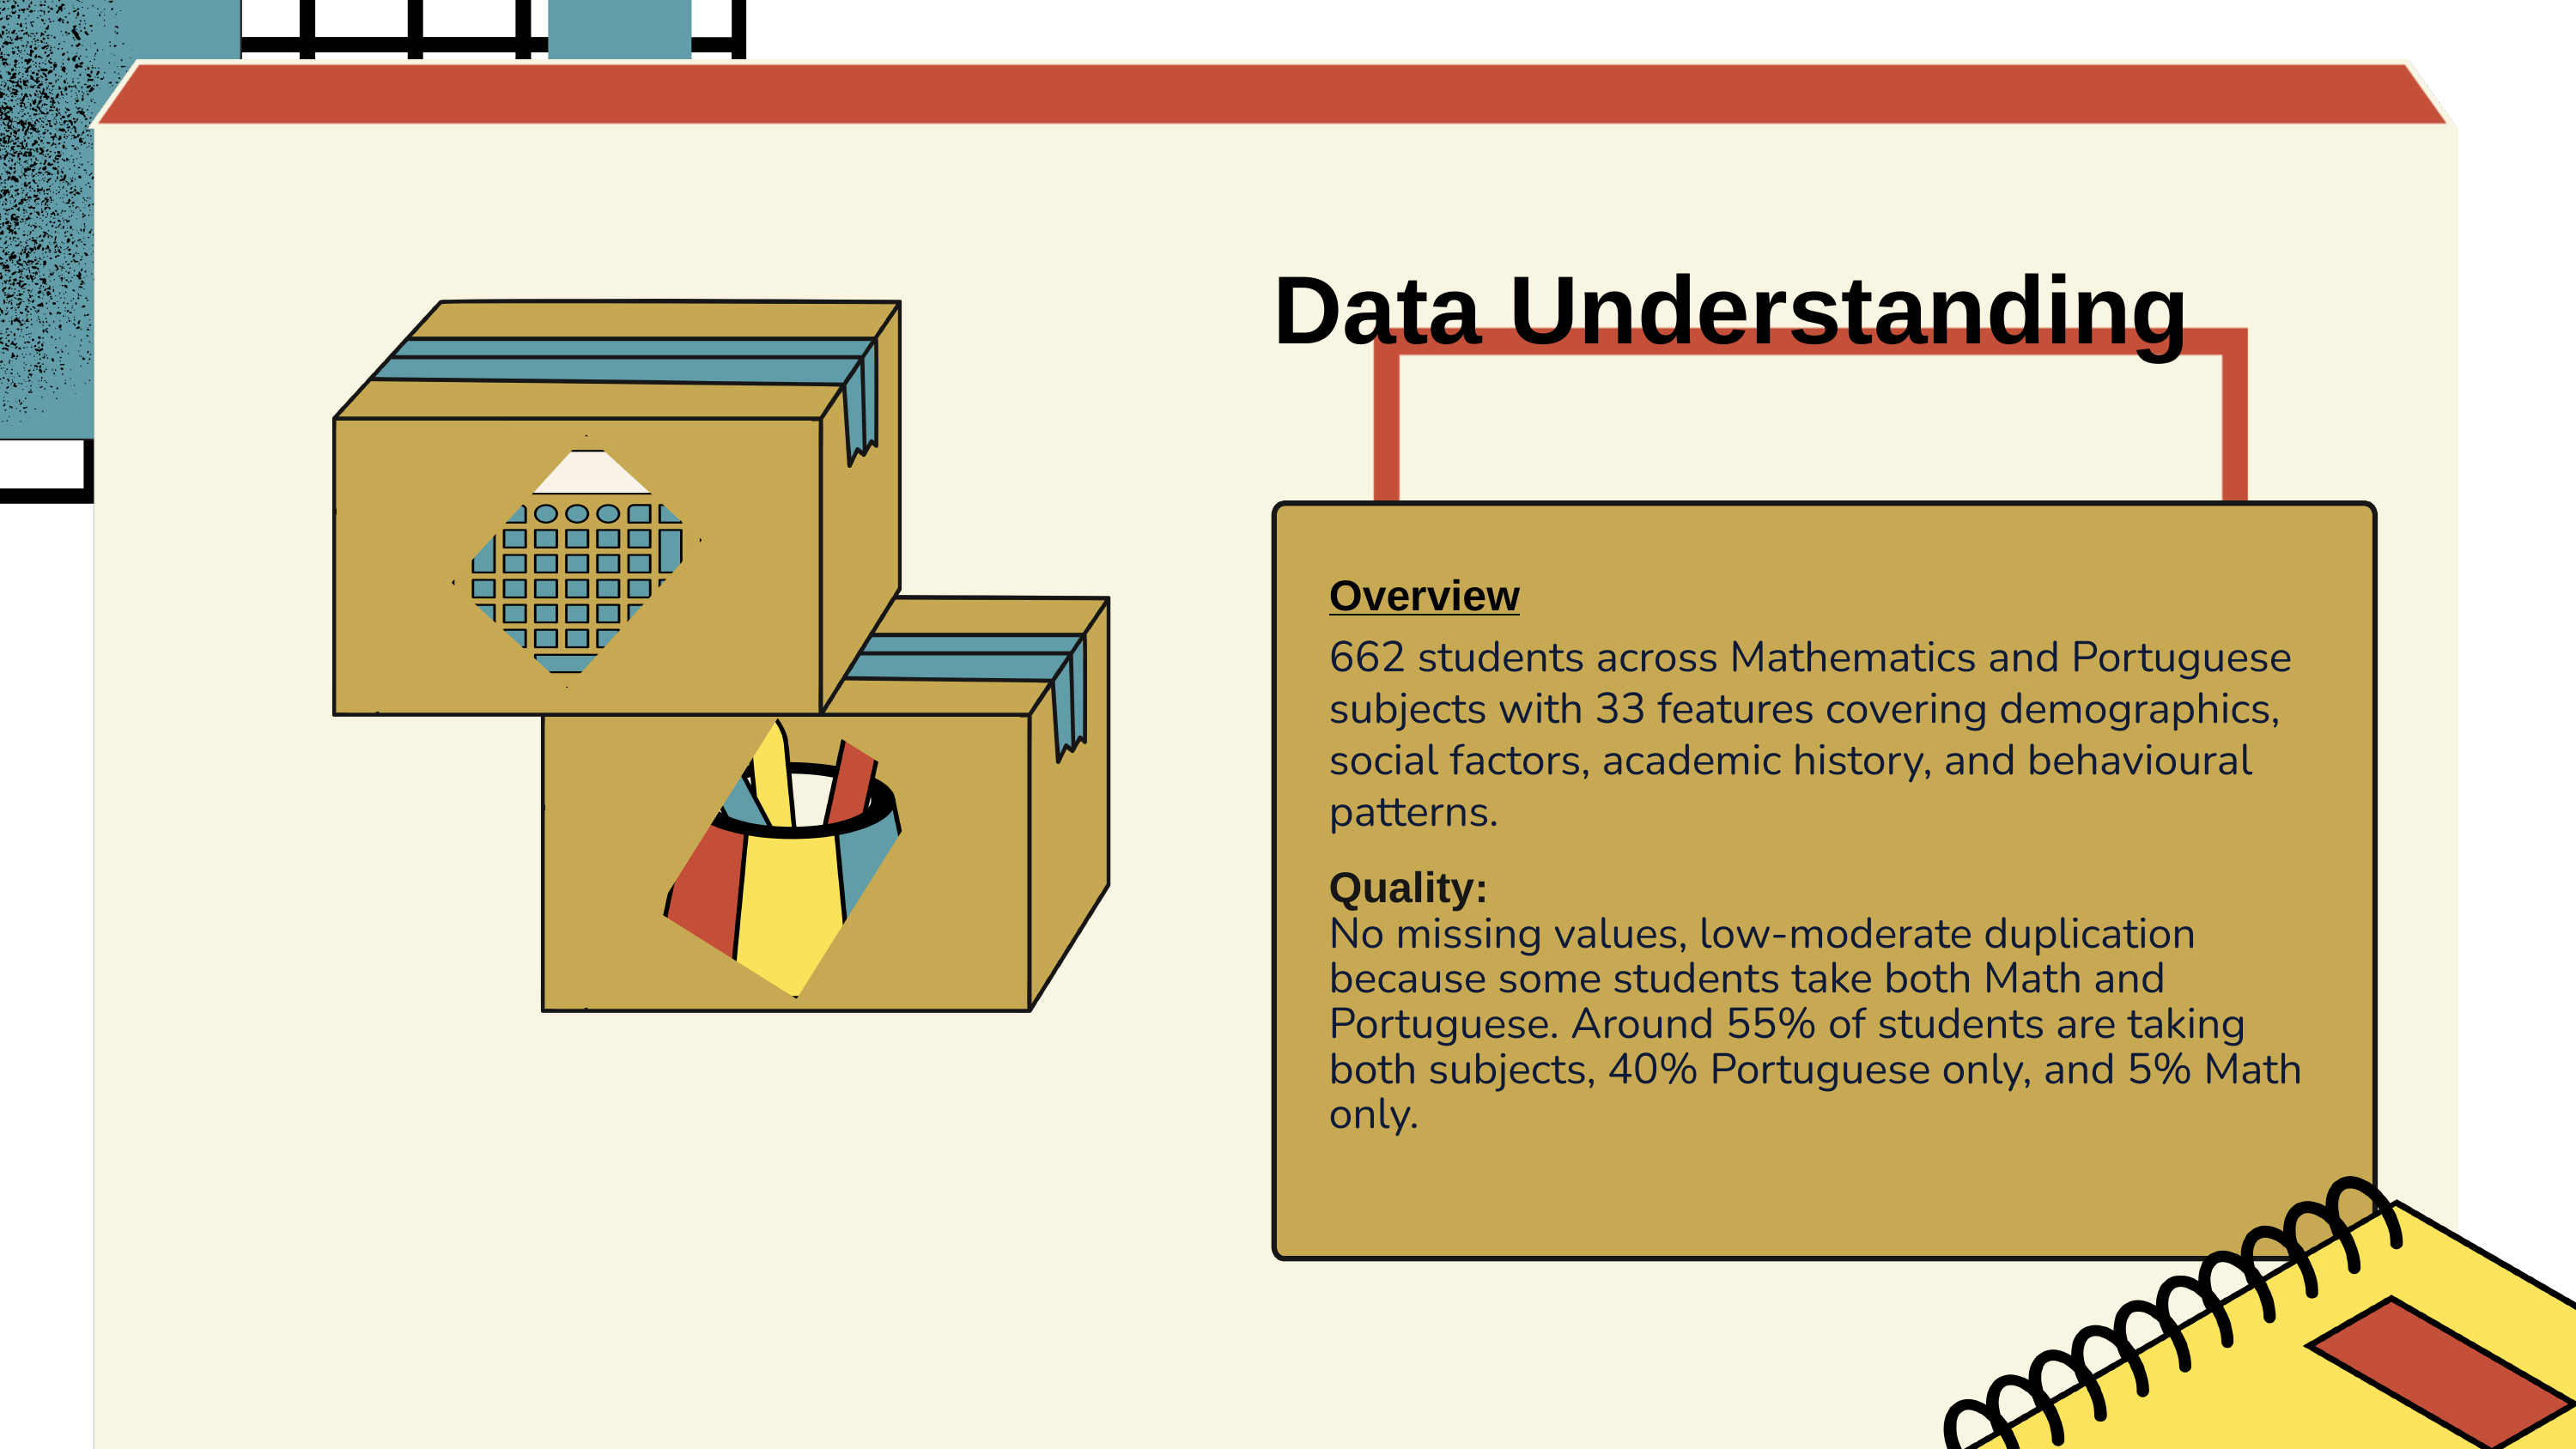

Data Understanding

Overview

662 students across Mathematics and Portuguese subjects with 33 features covering demographics, social factors, academic history, and behavioural patterns.

Quality:
No missing values, low-moderate duplication because some students take both Math and Portuguese. Around 55% of students are taking both subjects, 40% Portuguese only, and 5% Math only.